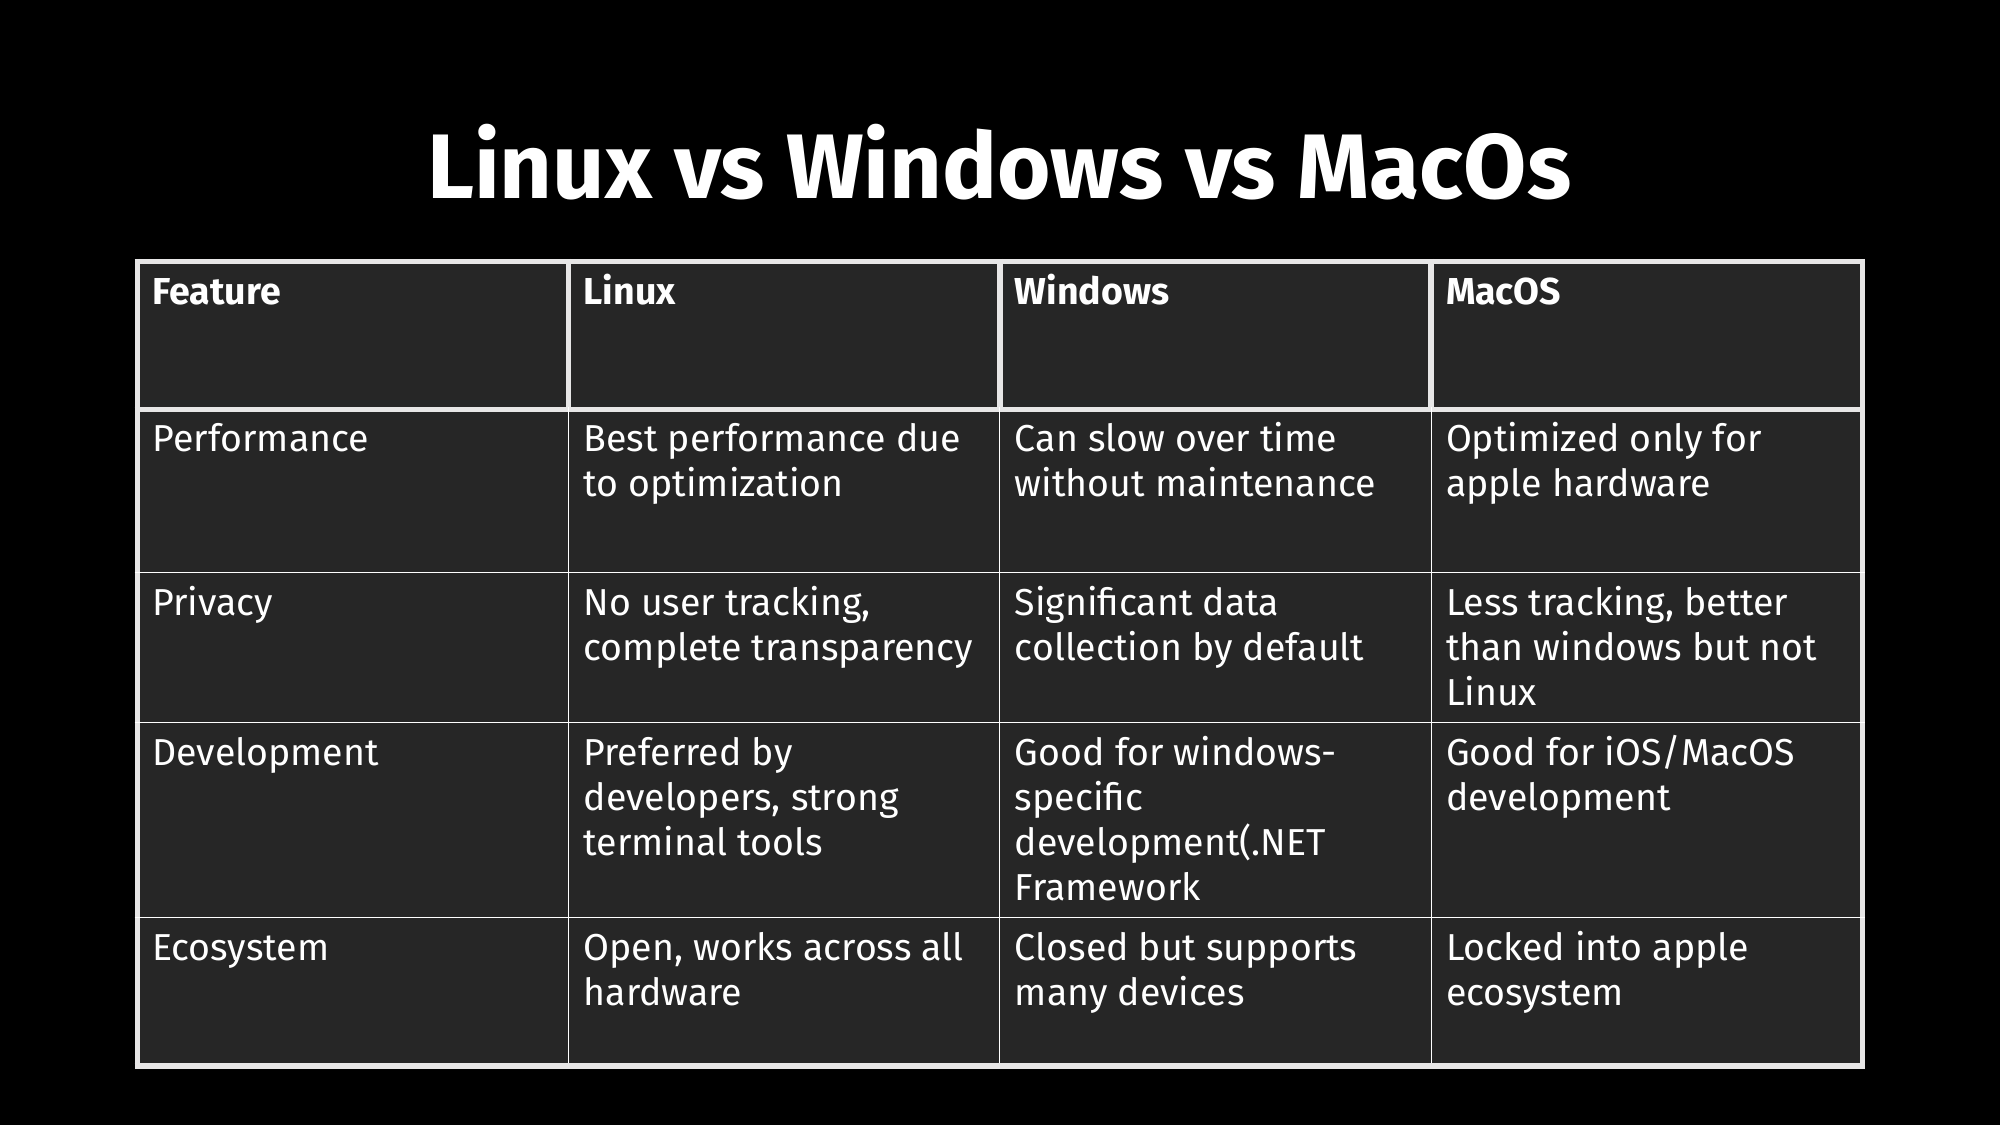

| Free and open-source |
| --- |
| Free and open-source |
| --- |
# Linux vs Windows vs MacOs
| Feature | Linux | Windows | MacOS |
| --- | --- | --- | --- |
| Performance | Best performance due to optimization | Can slow over time without maintenance | Optimized only for apple hardware |
| Privacy | No user tracking, complete transparency | Significant data collection by default | Less tracking, better than windows but not Linux |
| Development | Preferred by developers, strong terminal tools | Good for windows-specific development(.NET Framework | Good for iOS/MacOS development |
| Ecosystem | Open, works across all hardware | Closed but supports many devices | Locked into apple ecosystem |